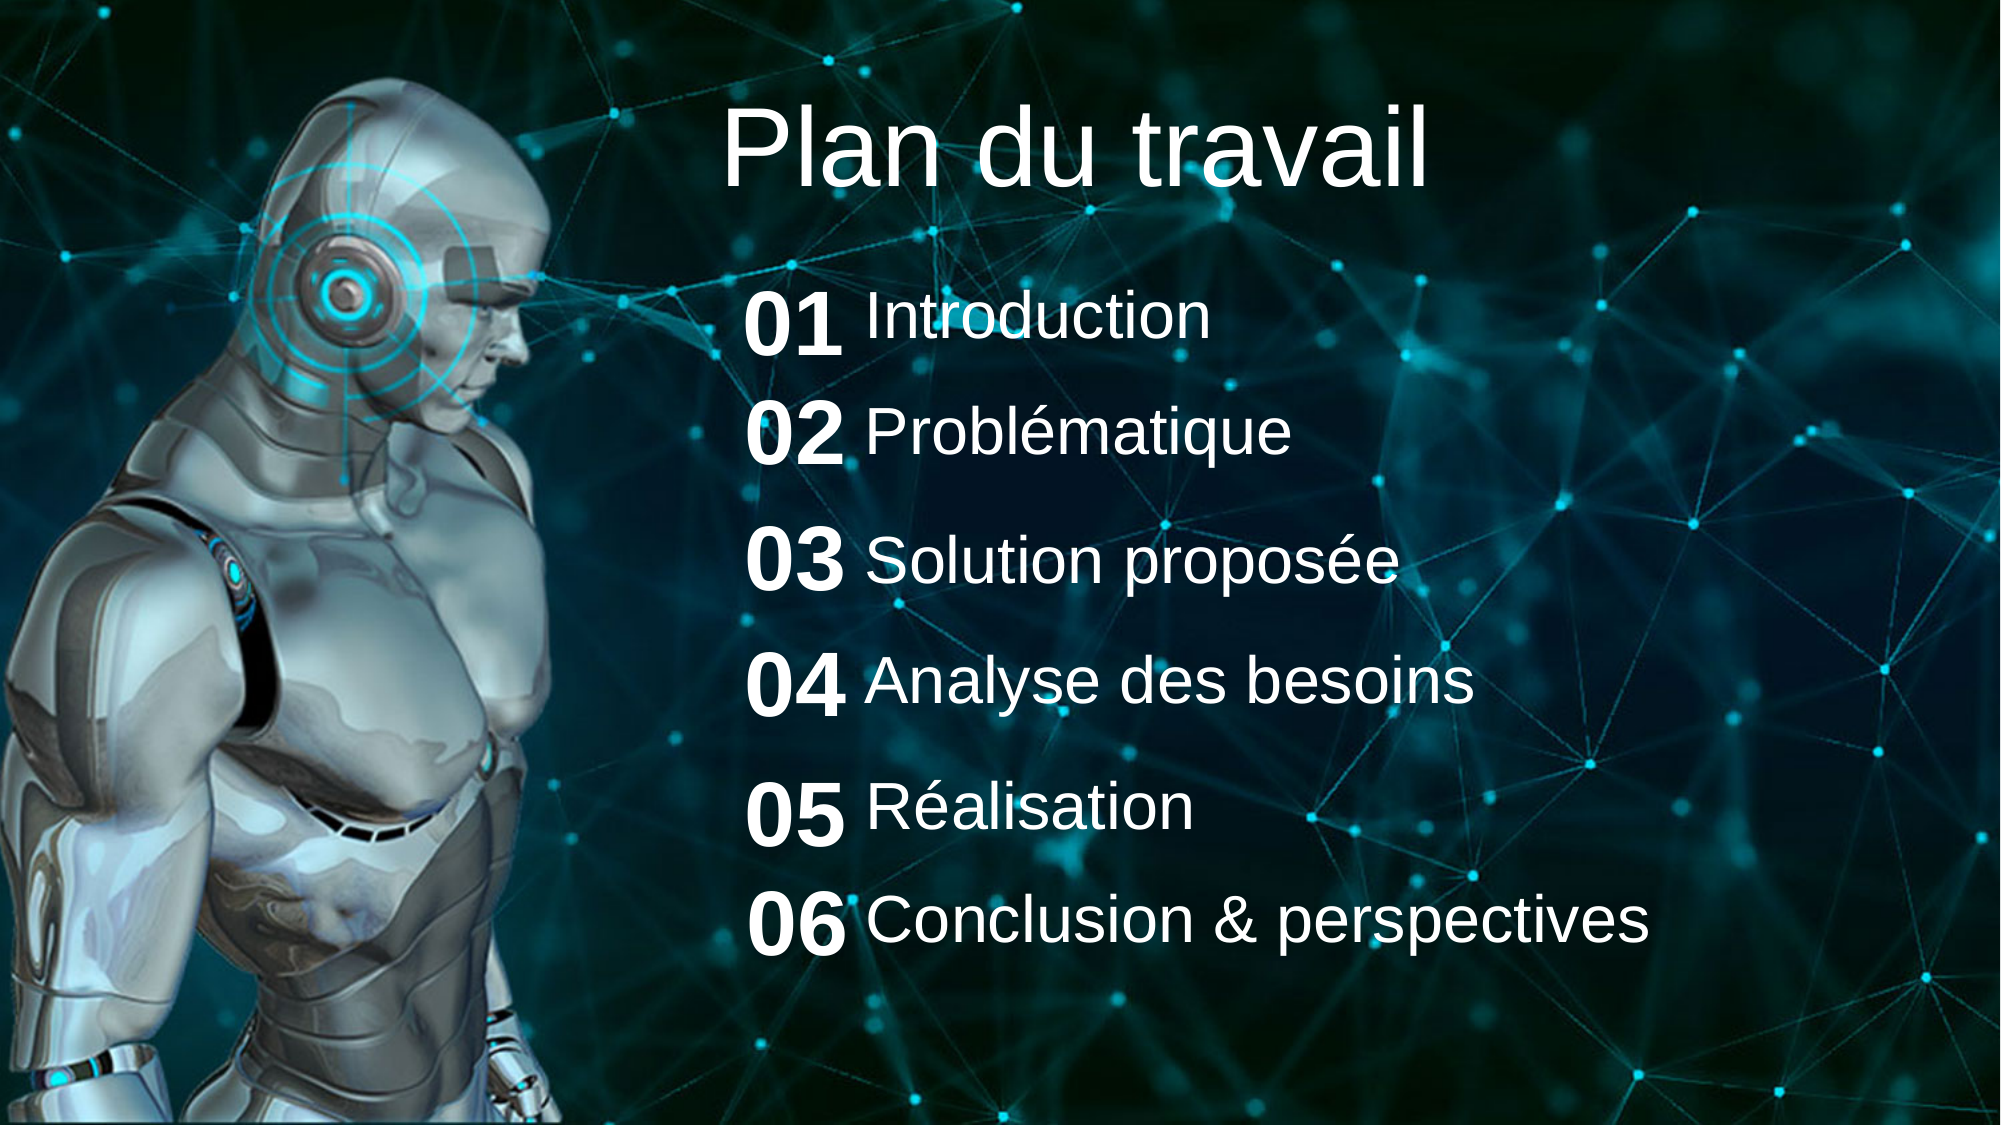

Plan du travail
01
Introduction
02
Problématique
03
Solution proposée
04
Analyse des besoins
05
Réalisation
06
Conclusion & perspectives